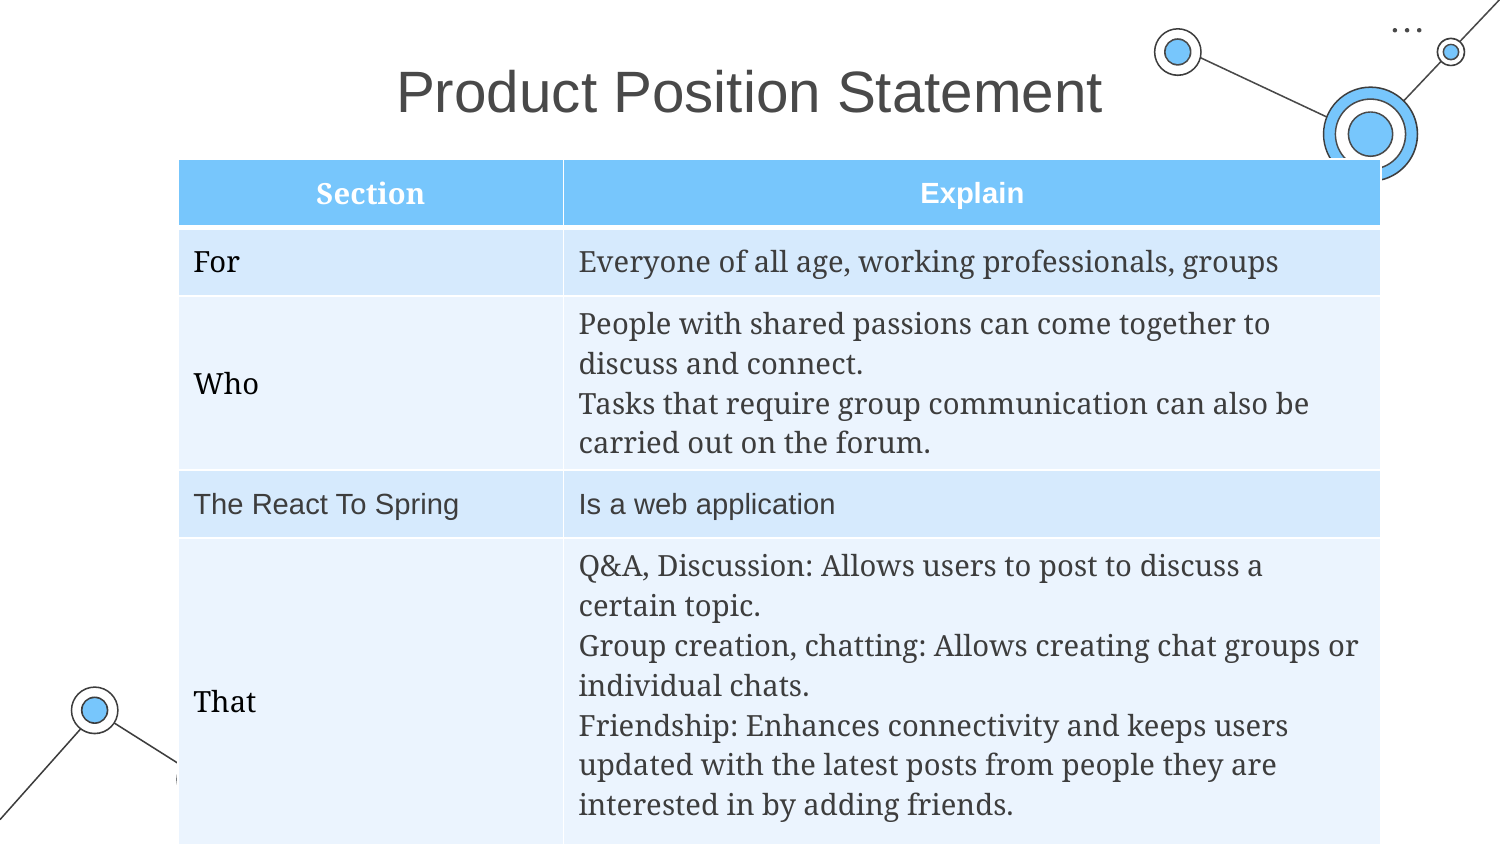

# Product Position Statement
| Section | Explain |
| --- | --- |
| For | Everyone of all age, working professionals, groups |
| Who | People with shared passions can come together to discuss and connect.   Tasks that require group communication can also be carried out on the forum. |
| The React To Spring | Is a web application |
| That | Q&A, Discussion: Allows users to post to discuss a certain topic.   Group creation, chatting: Allows creating chat groups or individual chats.   Friendship: Enhances connectivity and keeps users updated with the latest posts from people they are interested in by adding friends. |